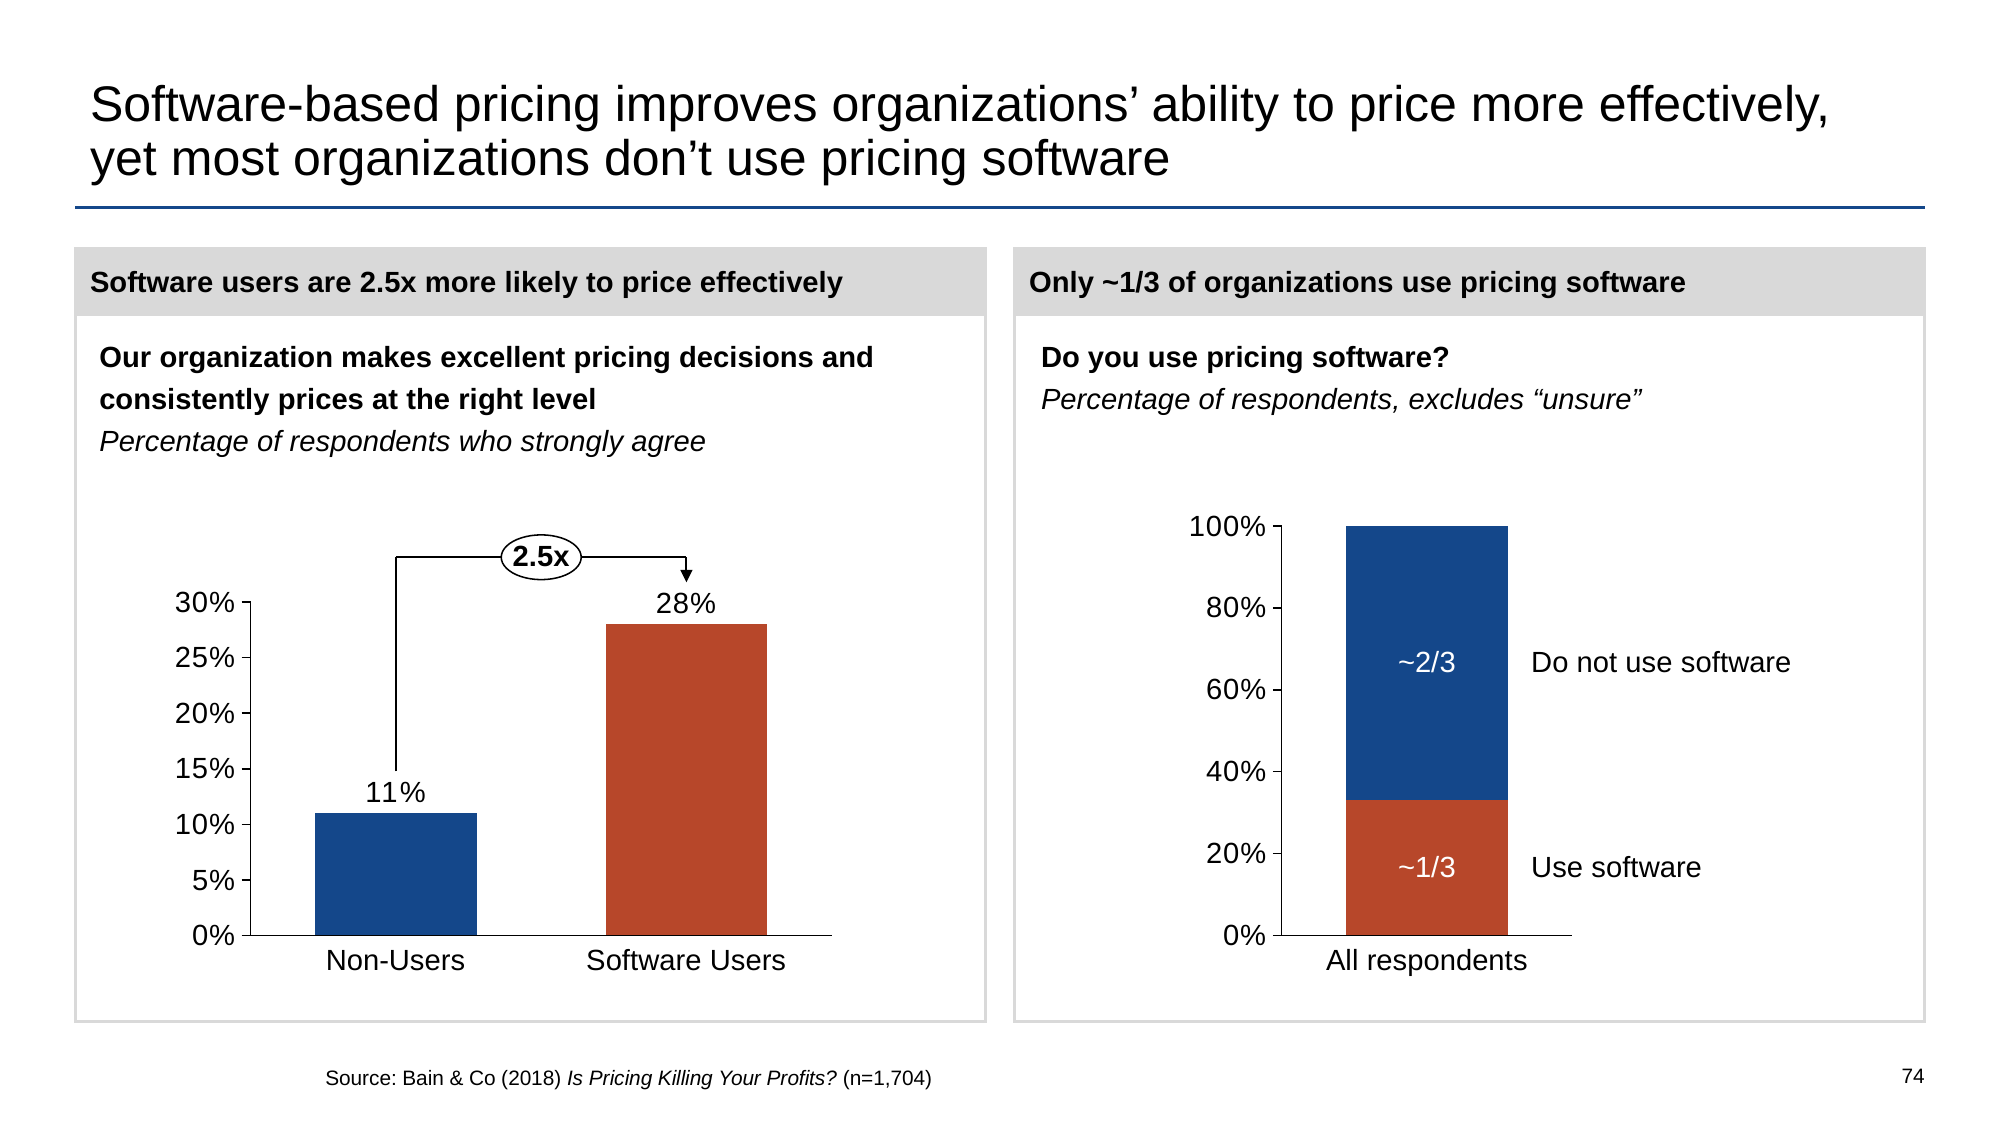

# Software-based pricing improves organizations’ ability to price more effectively, yet most organizations don’t use pricing software
Software users are 2.5x more likely to price effectively
Only ~1/3 of organizations use pricing software

Do you use pricing software?
Percentage of respondents, excludes “unsure”
Our organization makes excellent pricing decisions and consistently prices at the right level
Percentage of respondents who strongly agree

### Chart

| Category |  |  |
|---|---|---|
2.5x

### Chart

| Category |  |
|---|---|
~2/3
Do not use software
~1/3
Use software
Non-Users
Software Users
All respondents
Source: Bain & Co (2018) Is Pricing Killing Your Profits? (n=1,704)